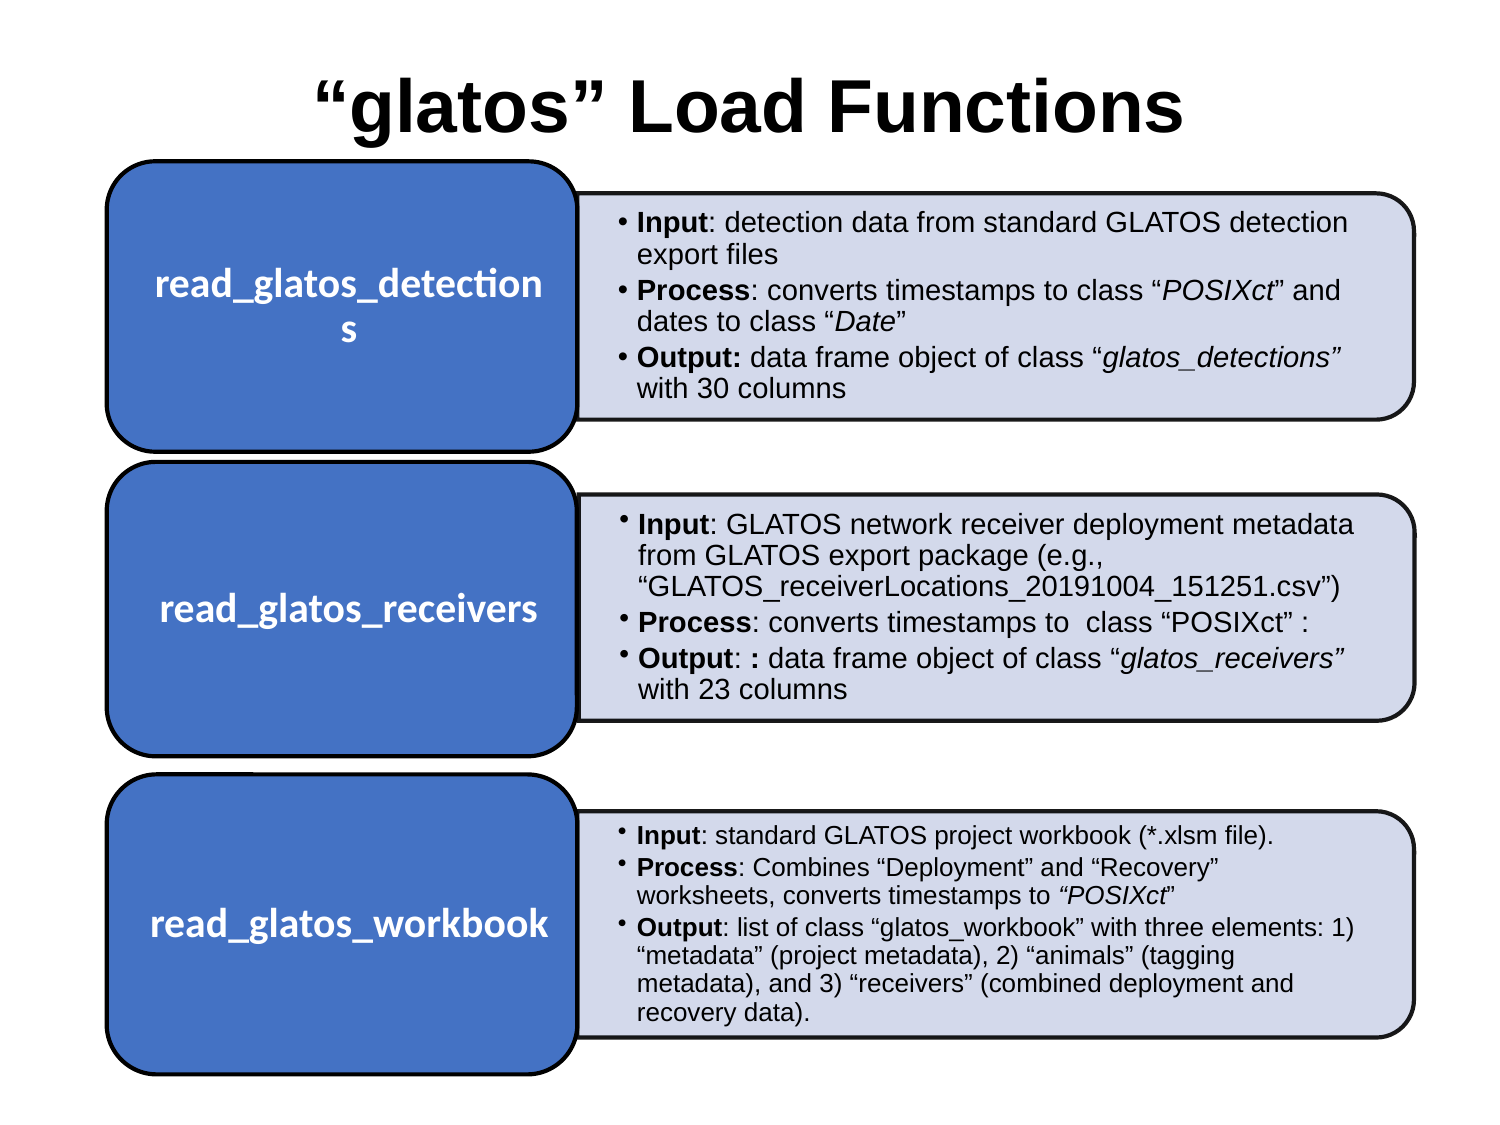

“glatos” Load Functions
Input: detection data from standard GLATOS detection export files
Process: converts timestamps to class “POSIXct” and dates to class “Date”
Output: data frame object of class “glatos_detections” with 30 columns
read_glatos_detections
Input: GLATOS network receiver deployment metadata from GLATOS export package (e.g., “GLATOS_receiverLocations_20191004_151251.csv”)
Process: converts timestamps to  class “POSIXct” :
Output: : data frame object of class “glatos_receivers” with 23 columns
read_glatos_receivers
Input: standard GLATOS project workbook (*.xlsm file).
Process: Combines “Deployment” and “Recovery” worksheets, converts timestamps to “POSIXct”
Output: list of class “glatos_workbook” with three elements: 1) “metadata” (project metadata), 2) “animals” (tagging metadata), and 3) “receivers” (combined deployment and recovery data).
read_glatos_workbook